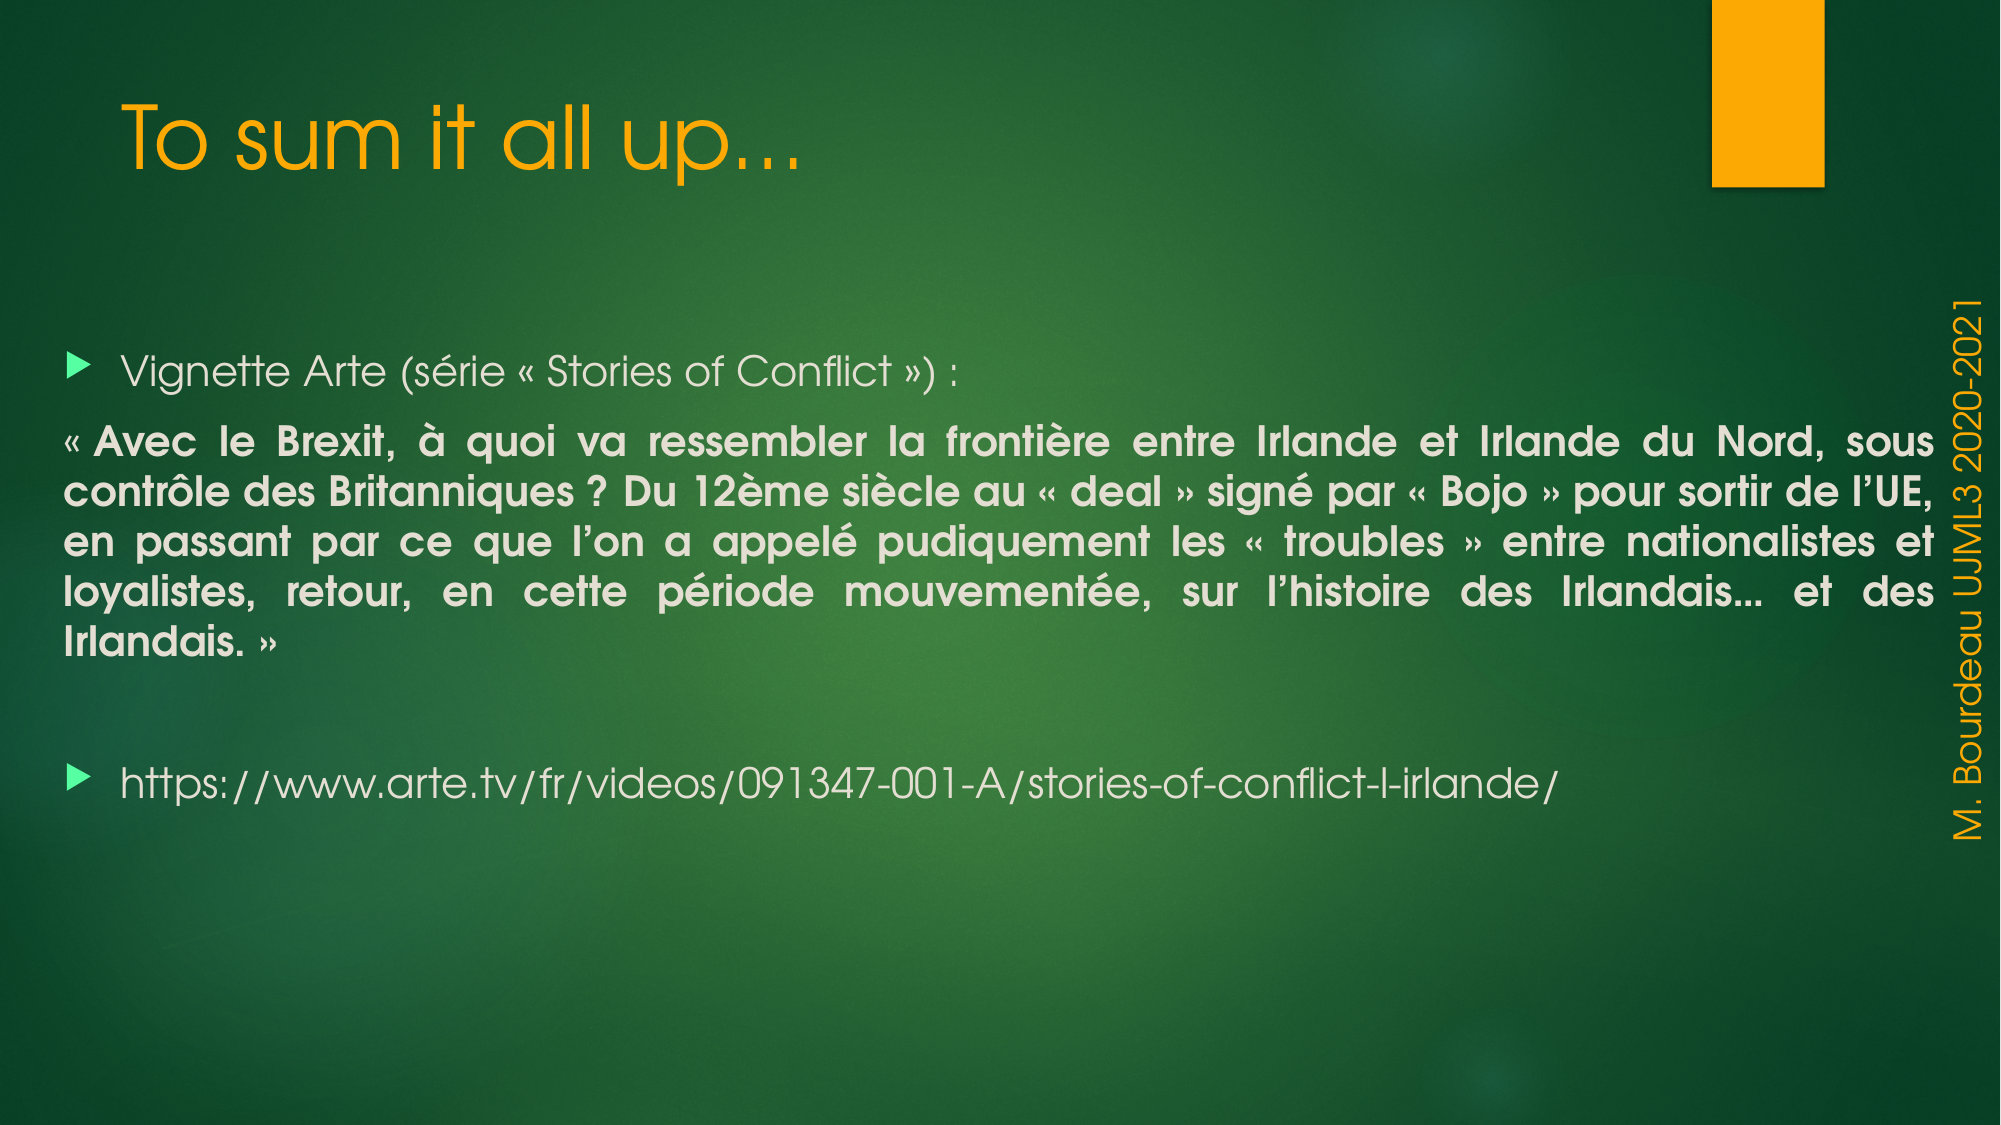

# To sum it all up…
Vignette Arte (série « Stories of Conflict ») :
« Avec le Brexit, à quoi va ressembler la frontière entre Irlande et Irlande du Nord, sous contrôle des Britanniques ? Du 12ème siècle au « deal » signé par « Bojo » pour sortir de l’UE, en passant par ce que l’on a appelé pudiquement les « troubles » entre nationalistes et loyalistes, retour, en cette période mouvementée, sur l’histoire des Irlandais… et des Irlandais. »

https://www.arte.tv/fr/videos/091347-001-A/stories-of-conflict-l-irlande/
M. Bourdeau UJML3 2020-2021